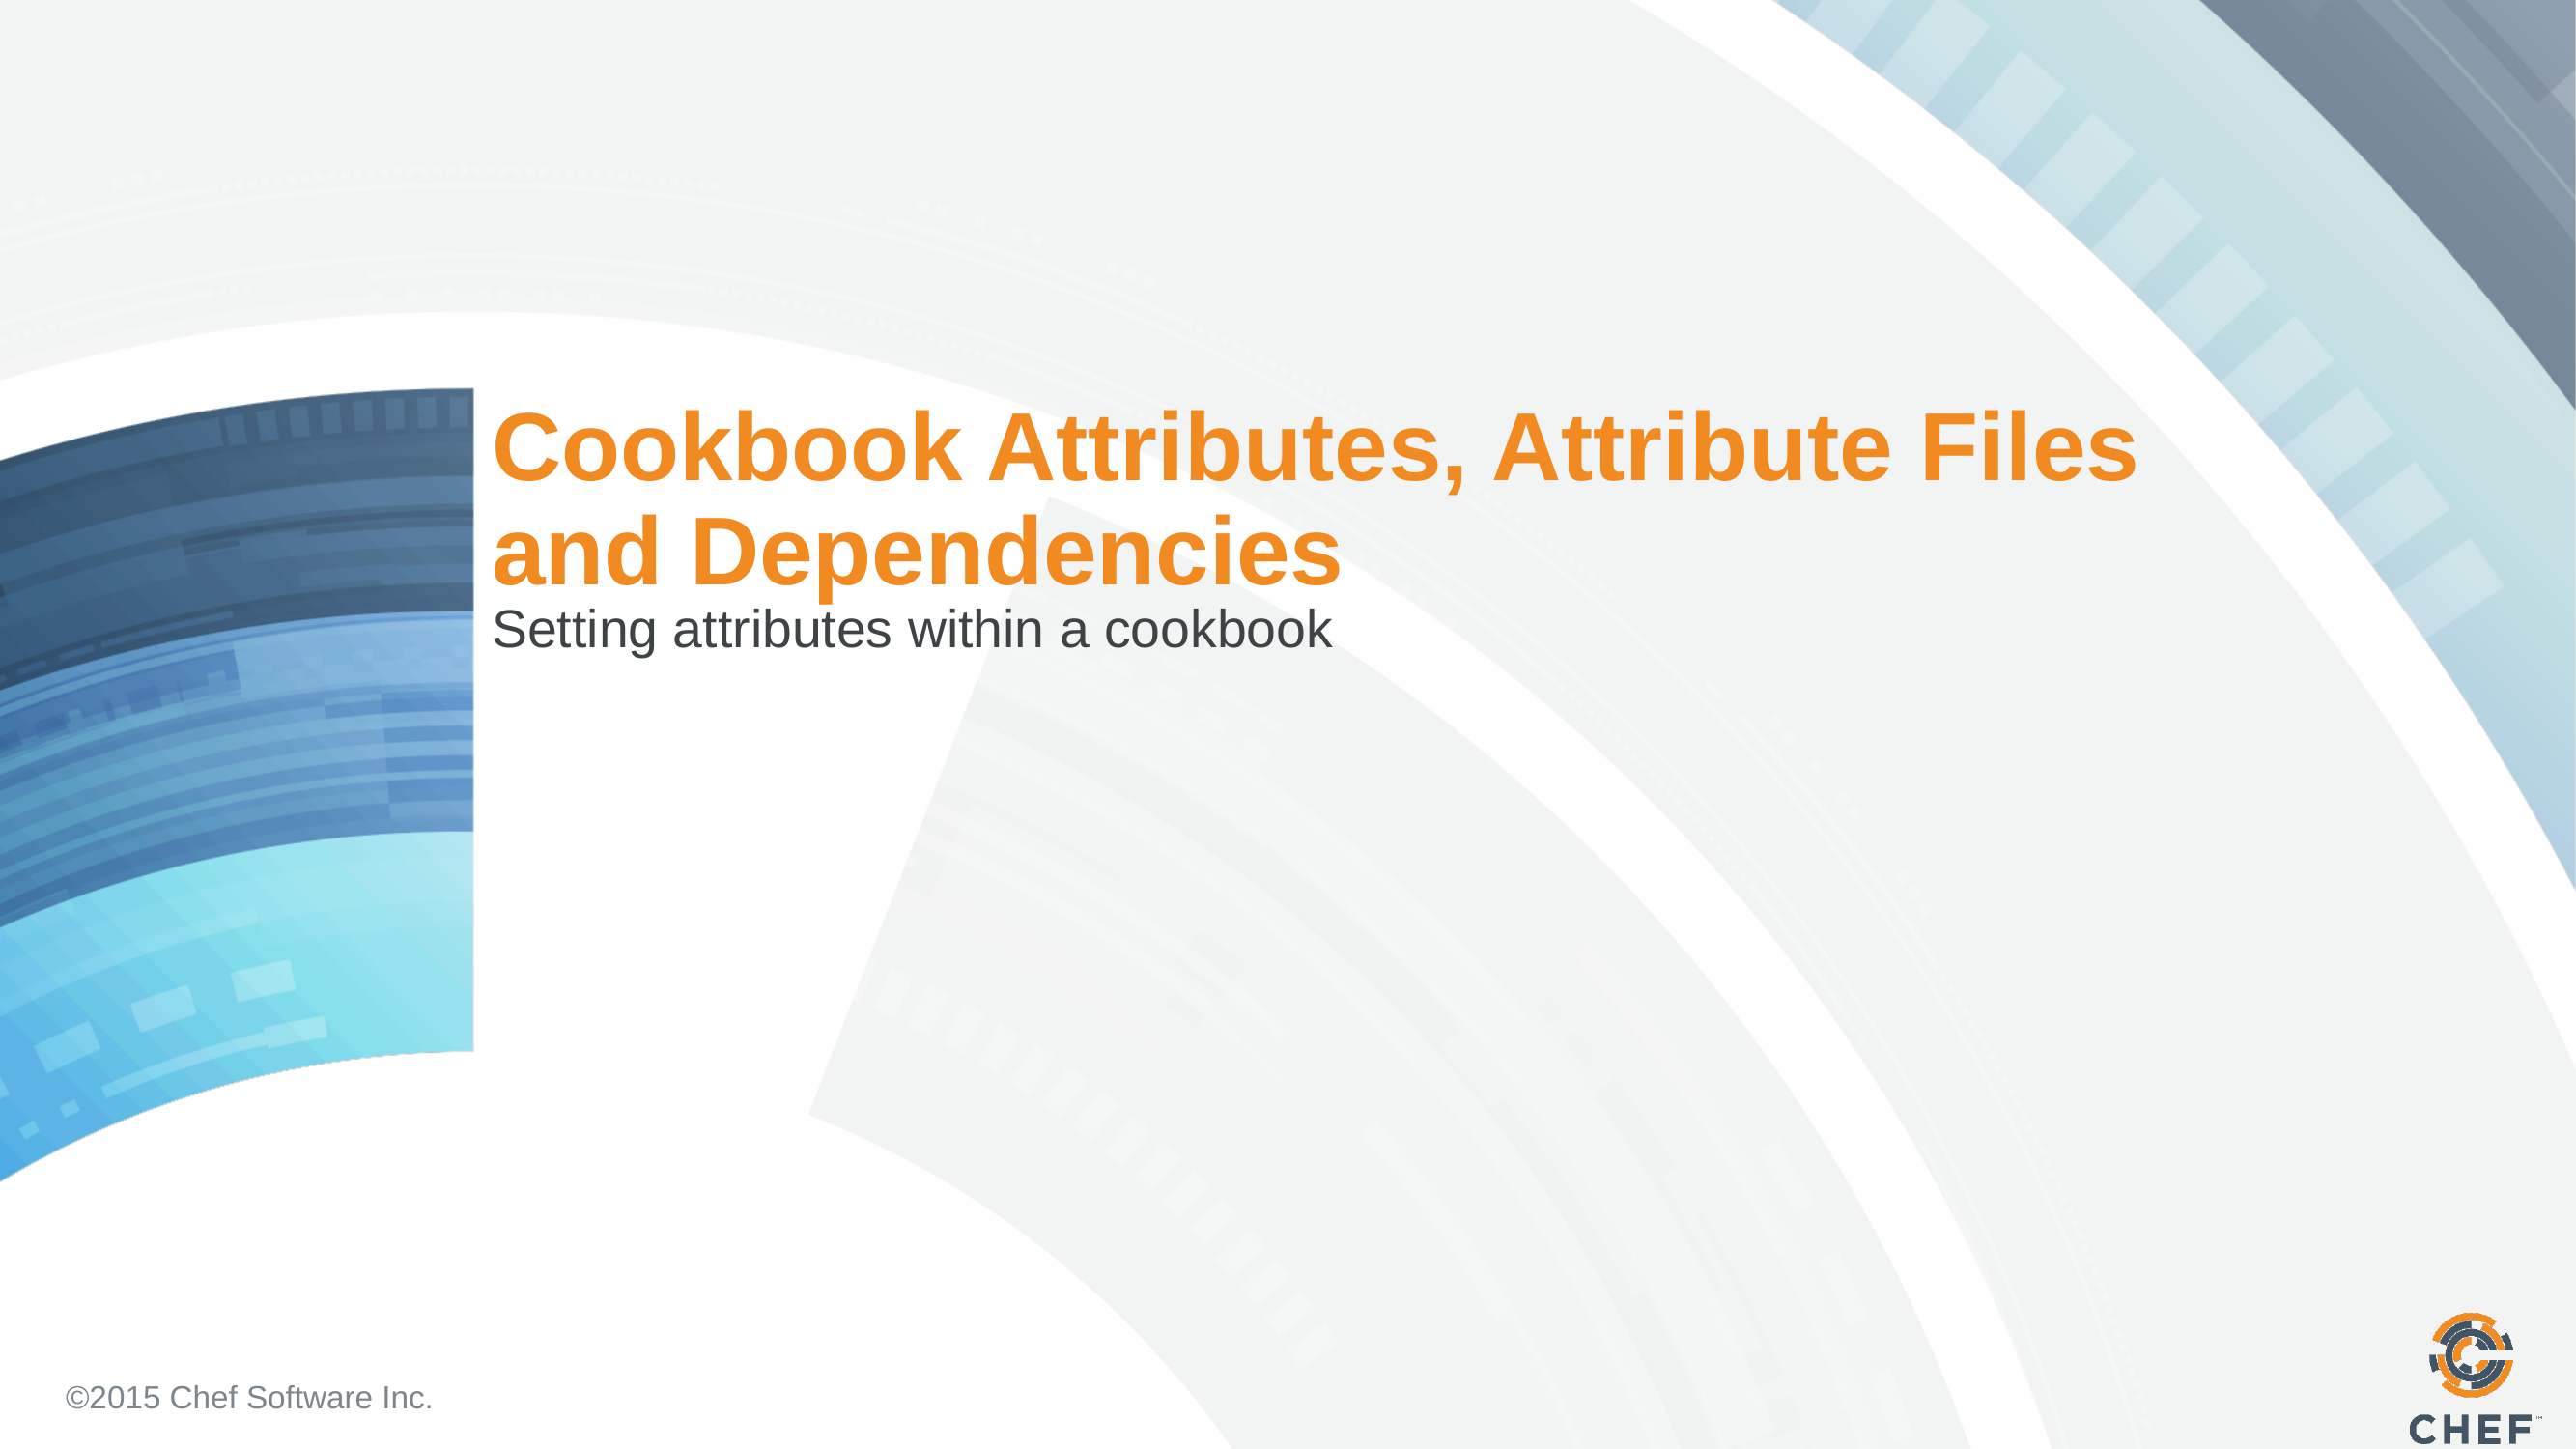

# Cookbook Attributes, Attribute Files and Dependencies
Setting attributes within a cookbook
©2015 Chef Software Inc.